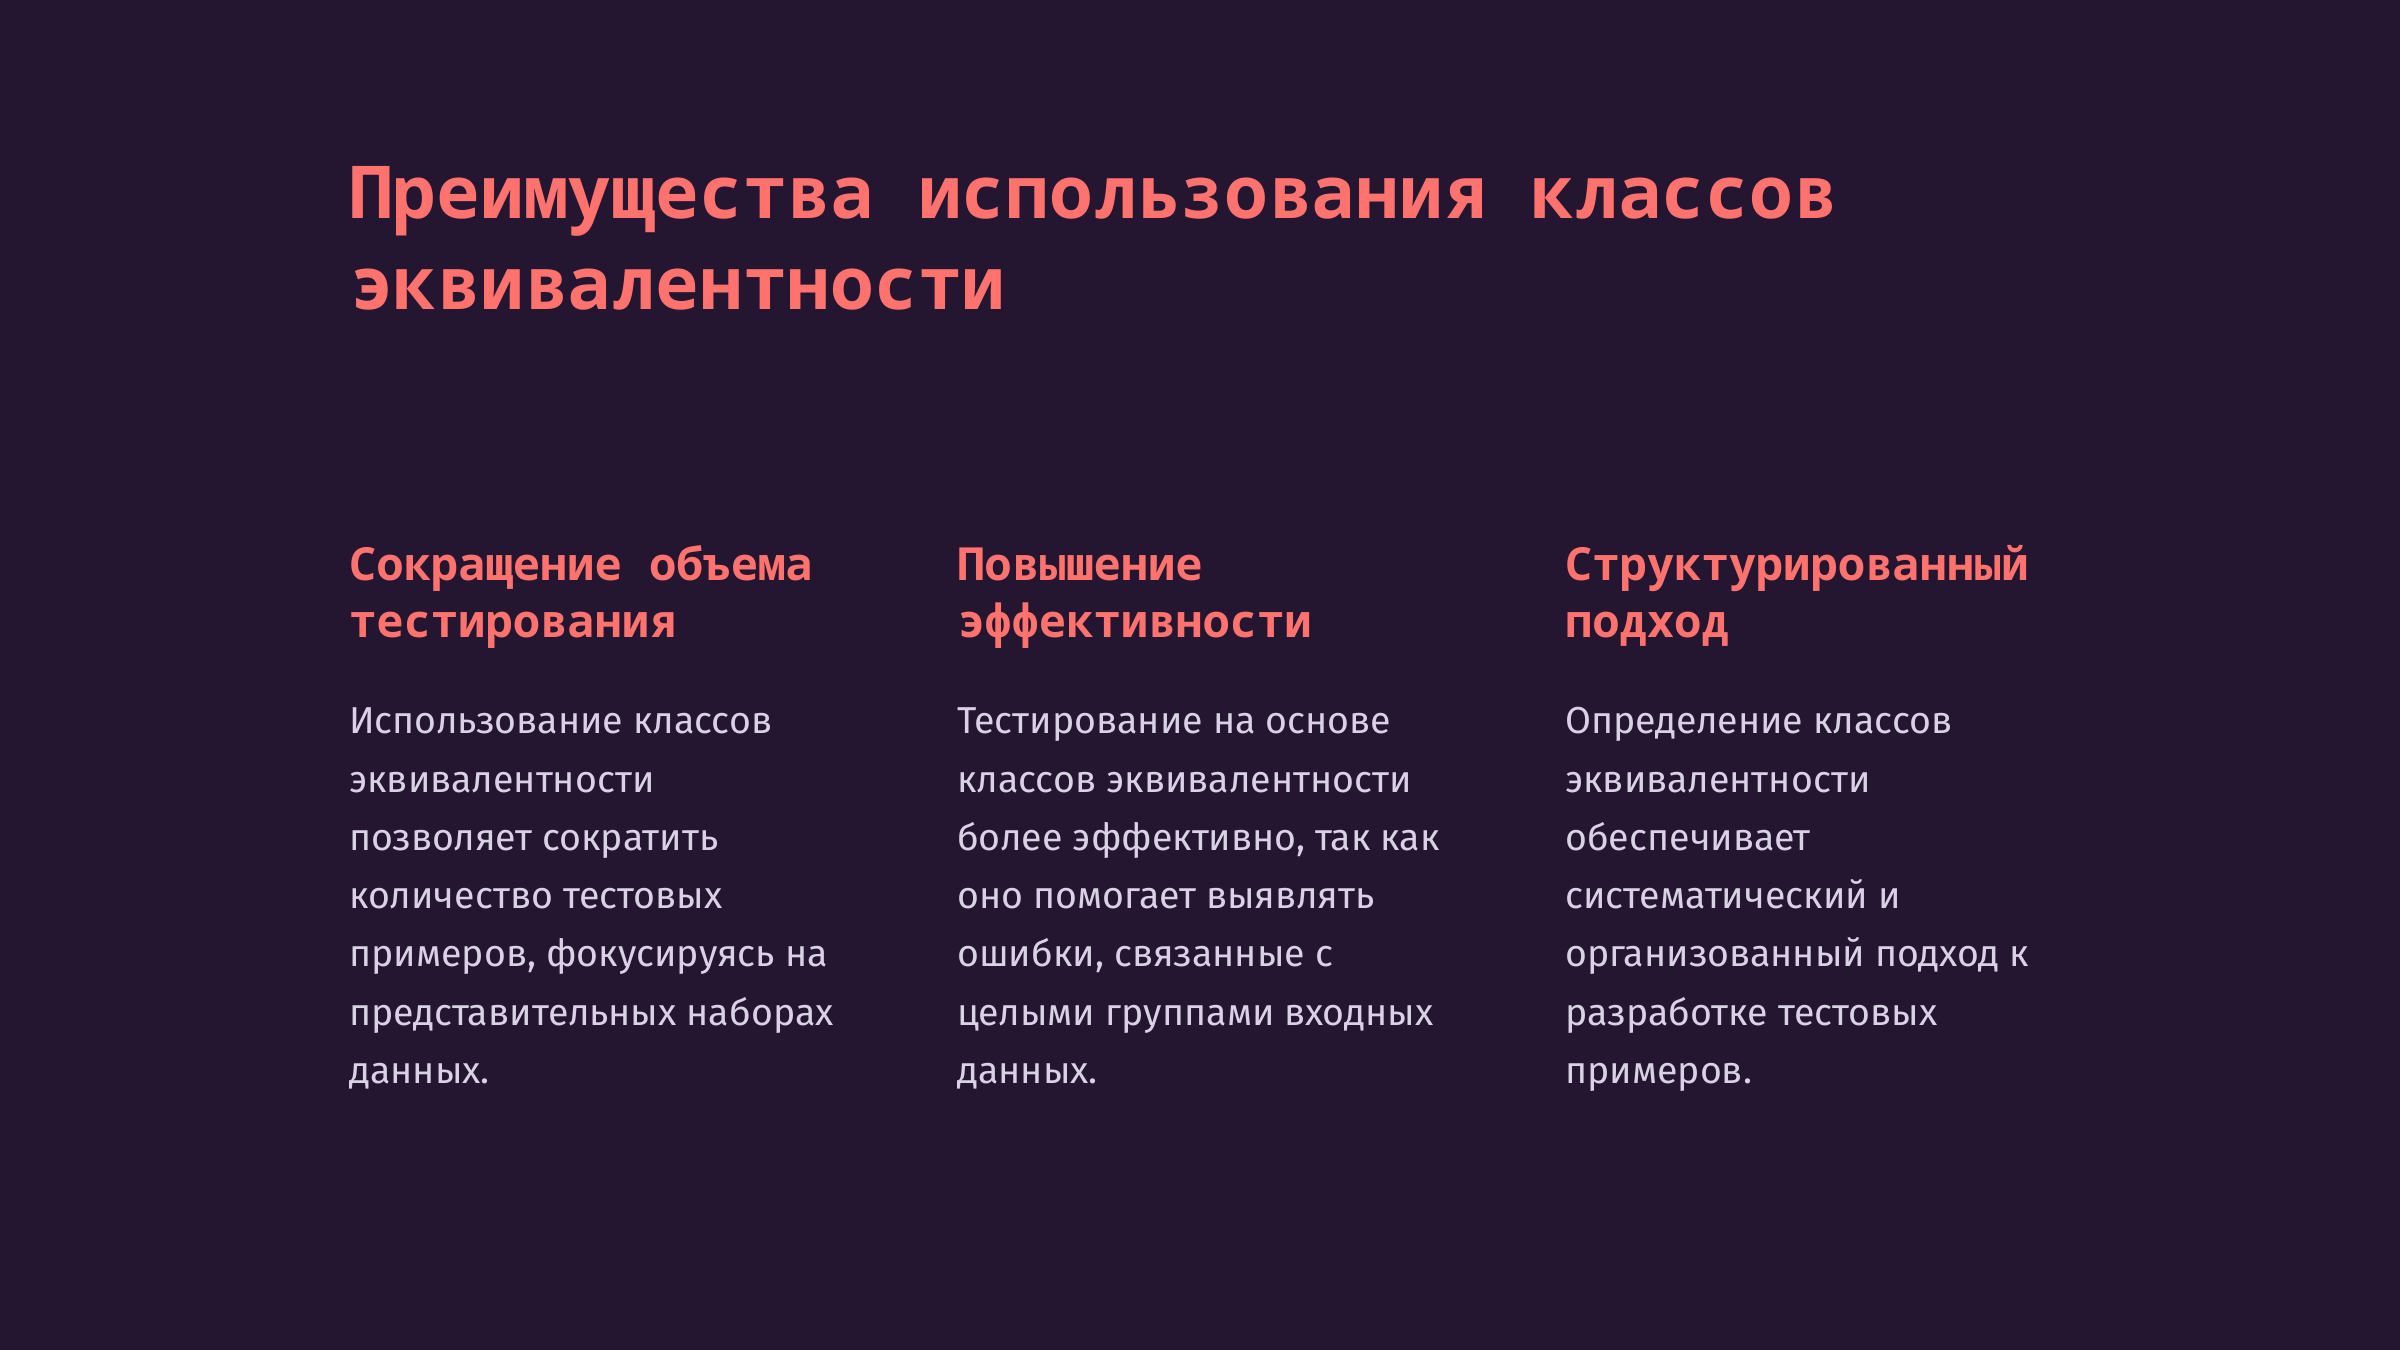

Преимущества использования классов эквивалентности

Сокращение объема тестирования
Повышение эффективности
Структурированный подход
Использование классов эквивалентности позволяет сократить количество тестовых примеров, фокусируясь на представительных наборах данных.
Тестирование на основе классов эквивалентности более эффективно, так как оно помогает выявлять ошибки, связанные с целыми группами входных данных.
Определение классов эквивалентности обеспечивает систематический и организованный подход к разработке тестовых примеров.